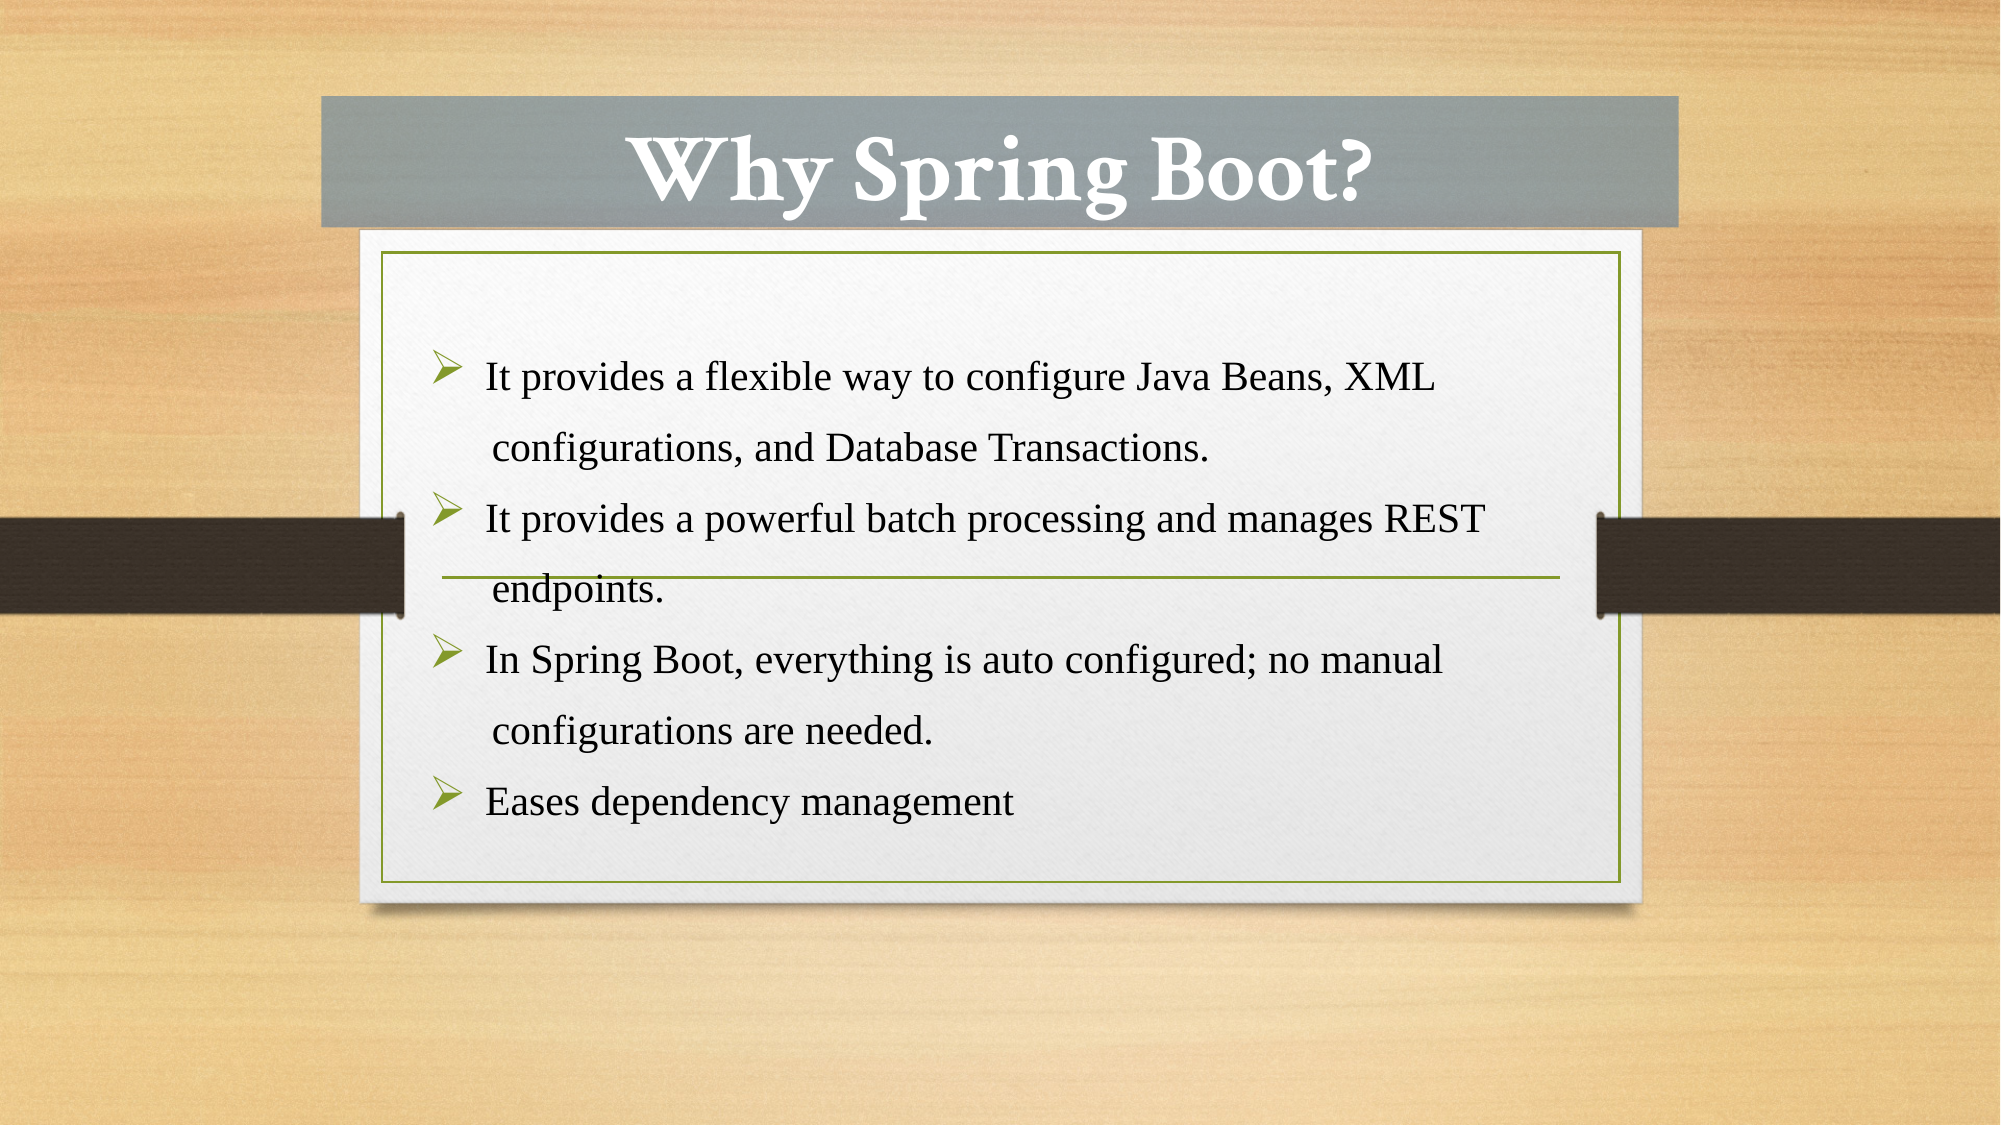

# Why Spring Boot?

It provides a flexible way to configure Java Beans, XML
      configurations, and Database Transactions.
It provides a powerful batch processing and manages REST
      endpoints.
In Spring Boot, everything is auto configured; no manual
      configurations are needed.
Eases dependency management